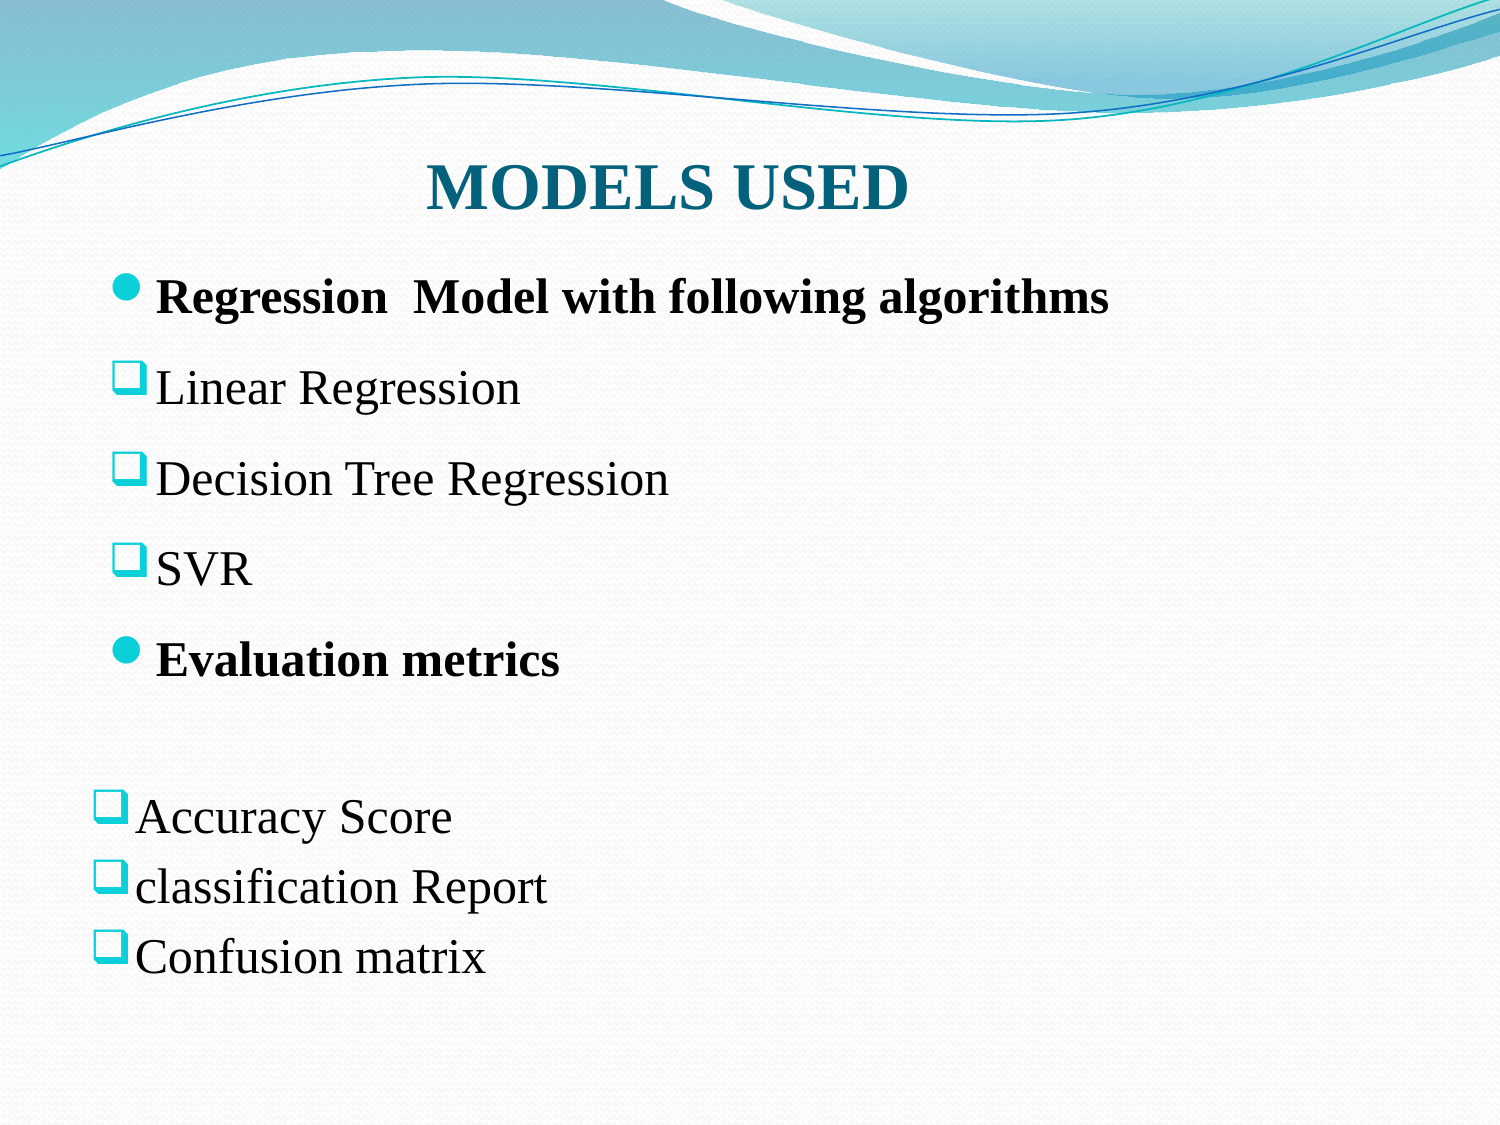

# MODELS USED

Regression  Model with following algorithms
Linear Regression
Decision Tree Regression
SVR
Evaluation metrics

Accuracy Score
classification Report
Confusion matrix